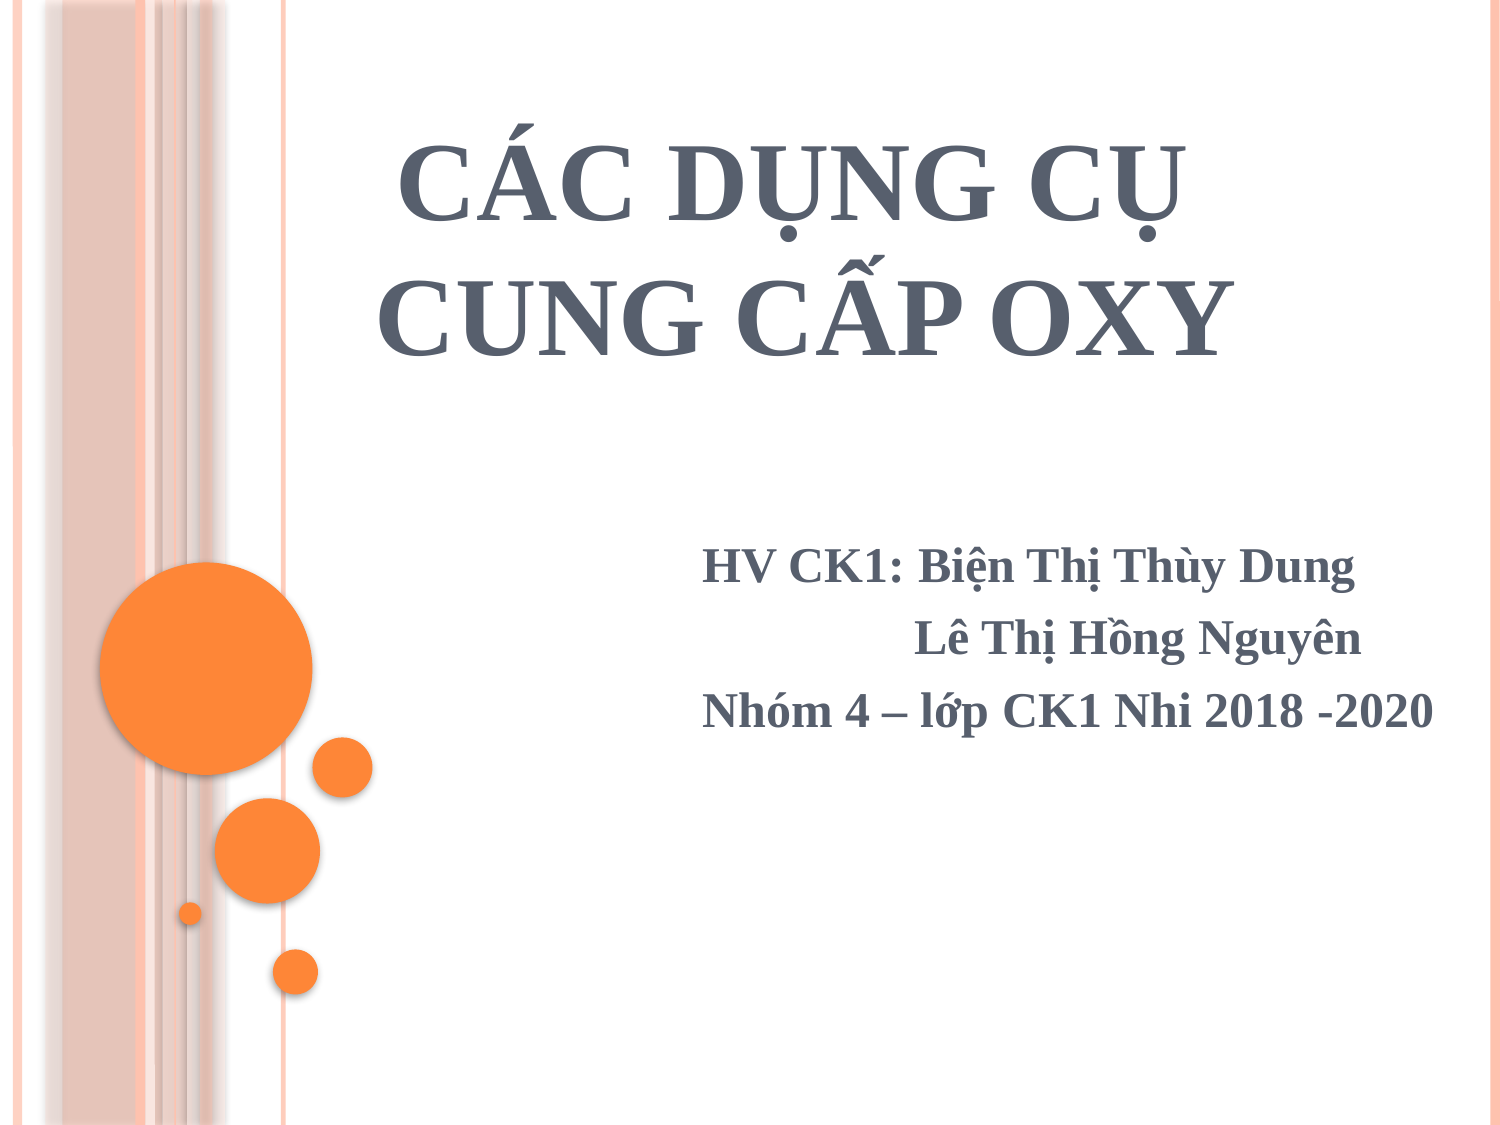

# các dụng cụ cung cấp oxy
HV CK1: Biện Thị Thùy Dung
                 Lê Thị Hồng Nguyên
Nhóm 4 – lớp CK1 Nhi 2018 -2020